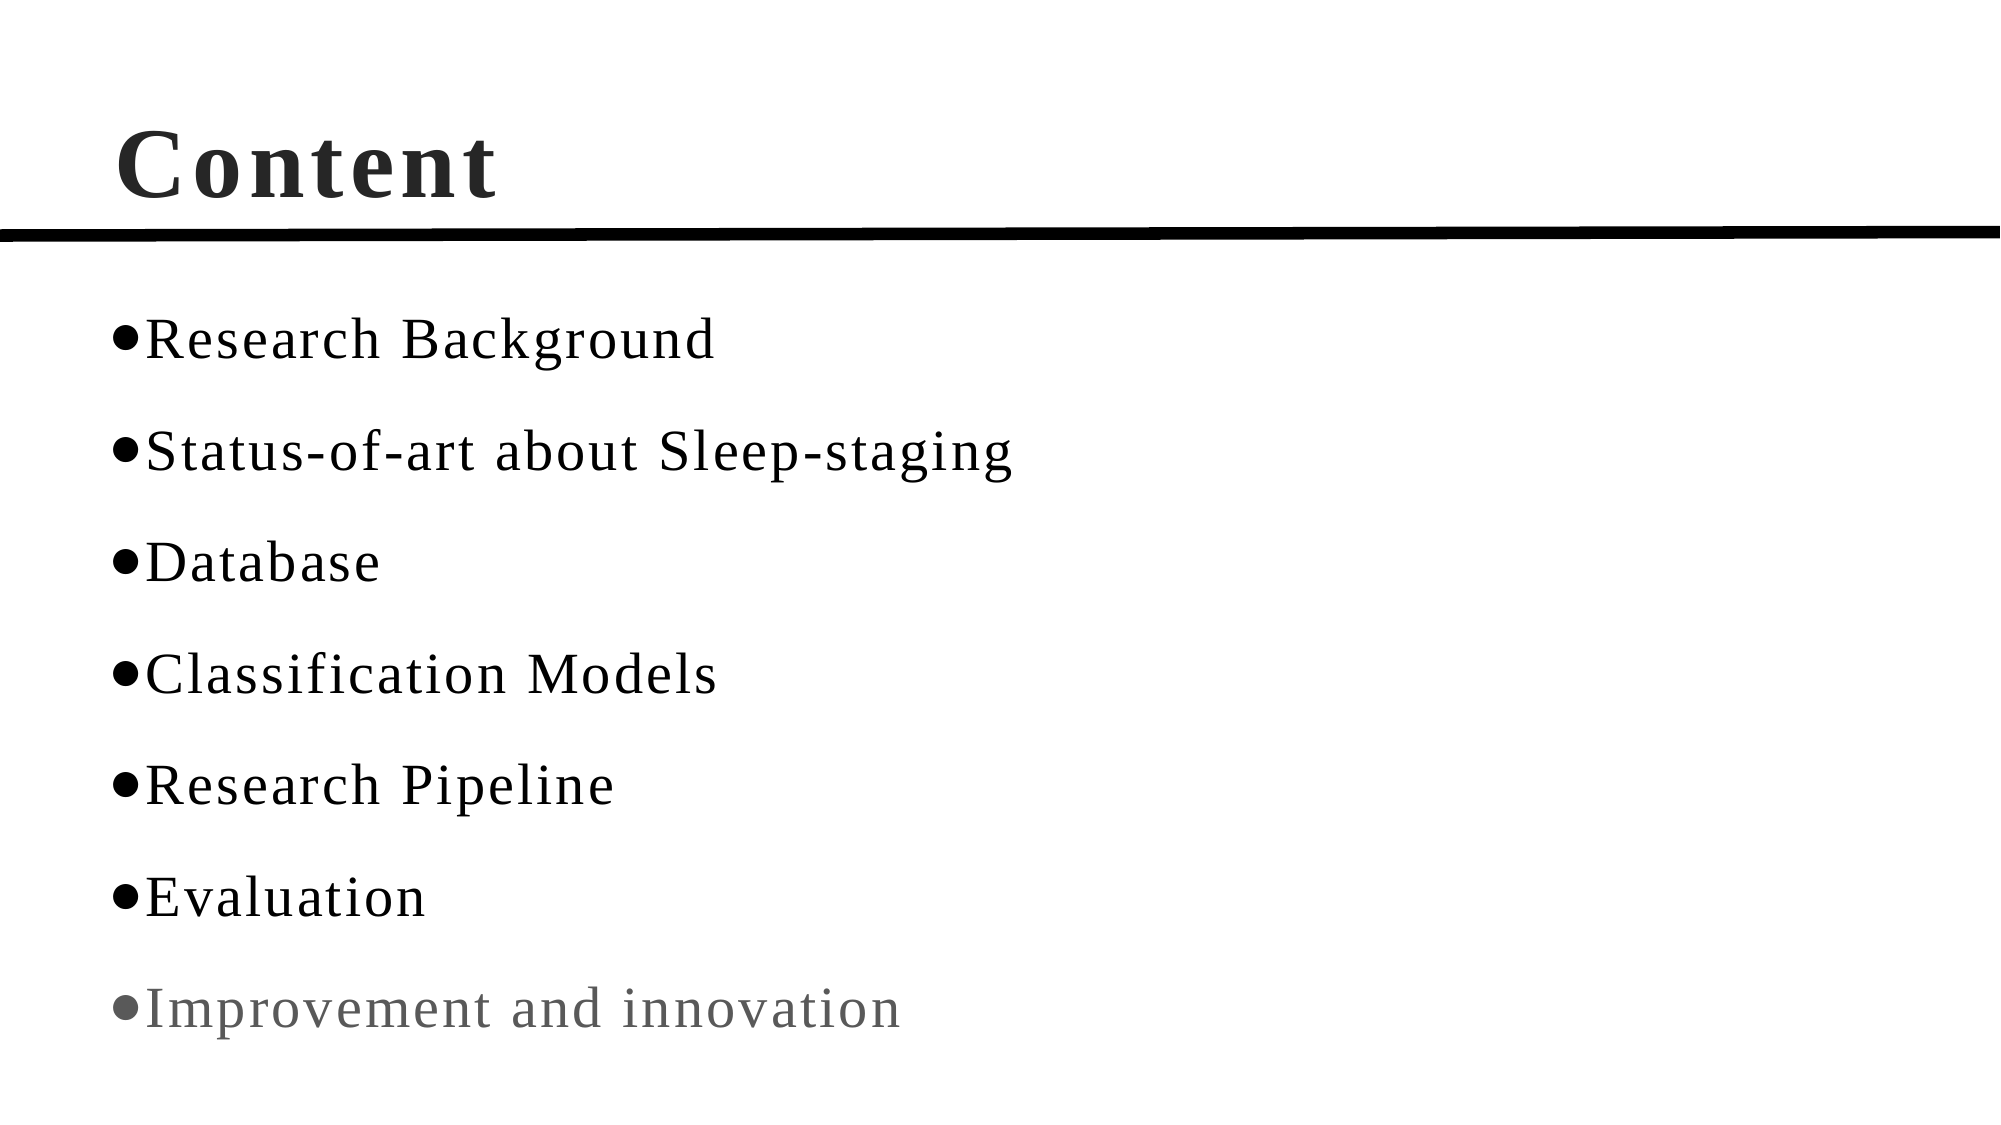

# Content
Research Background
Status-of-art about Sleep-staging
Database
Classification Models
Research Pipeline
Evaluation
Improvement and innovation